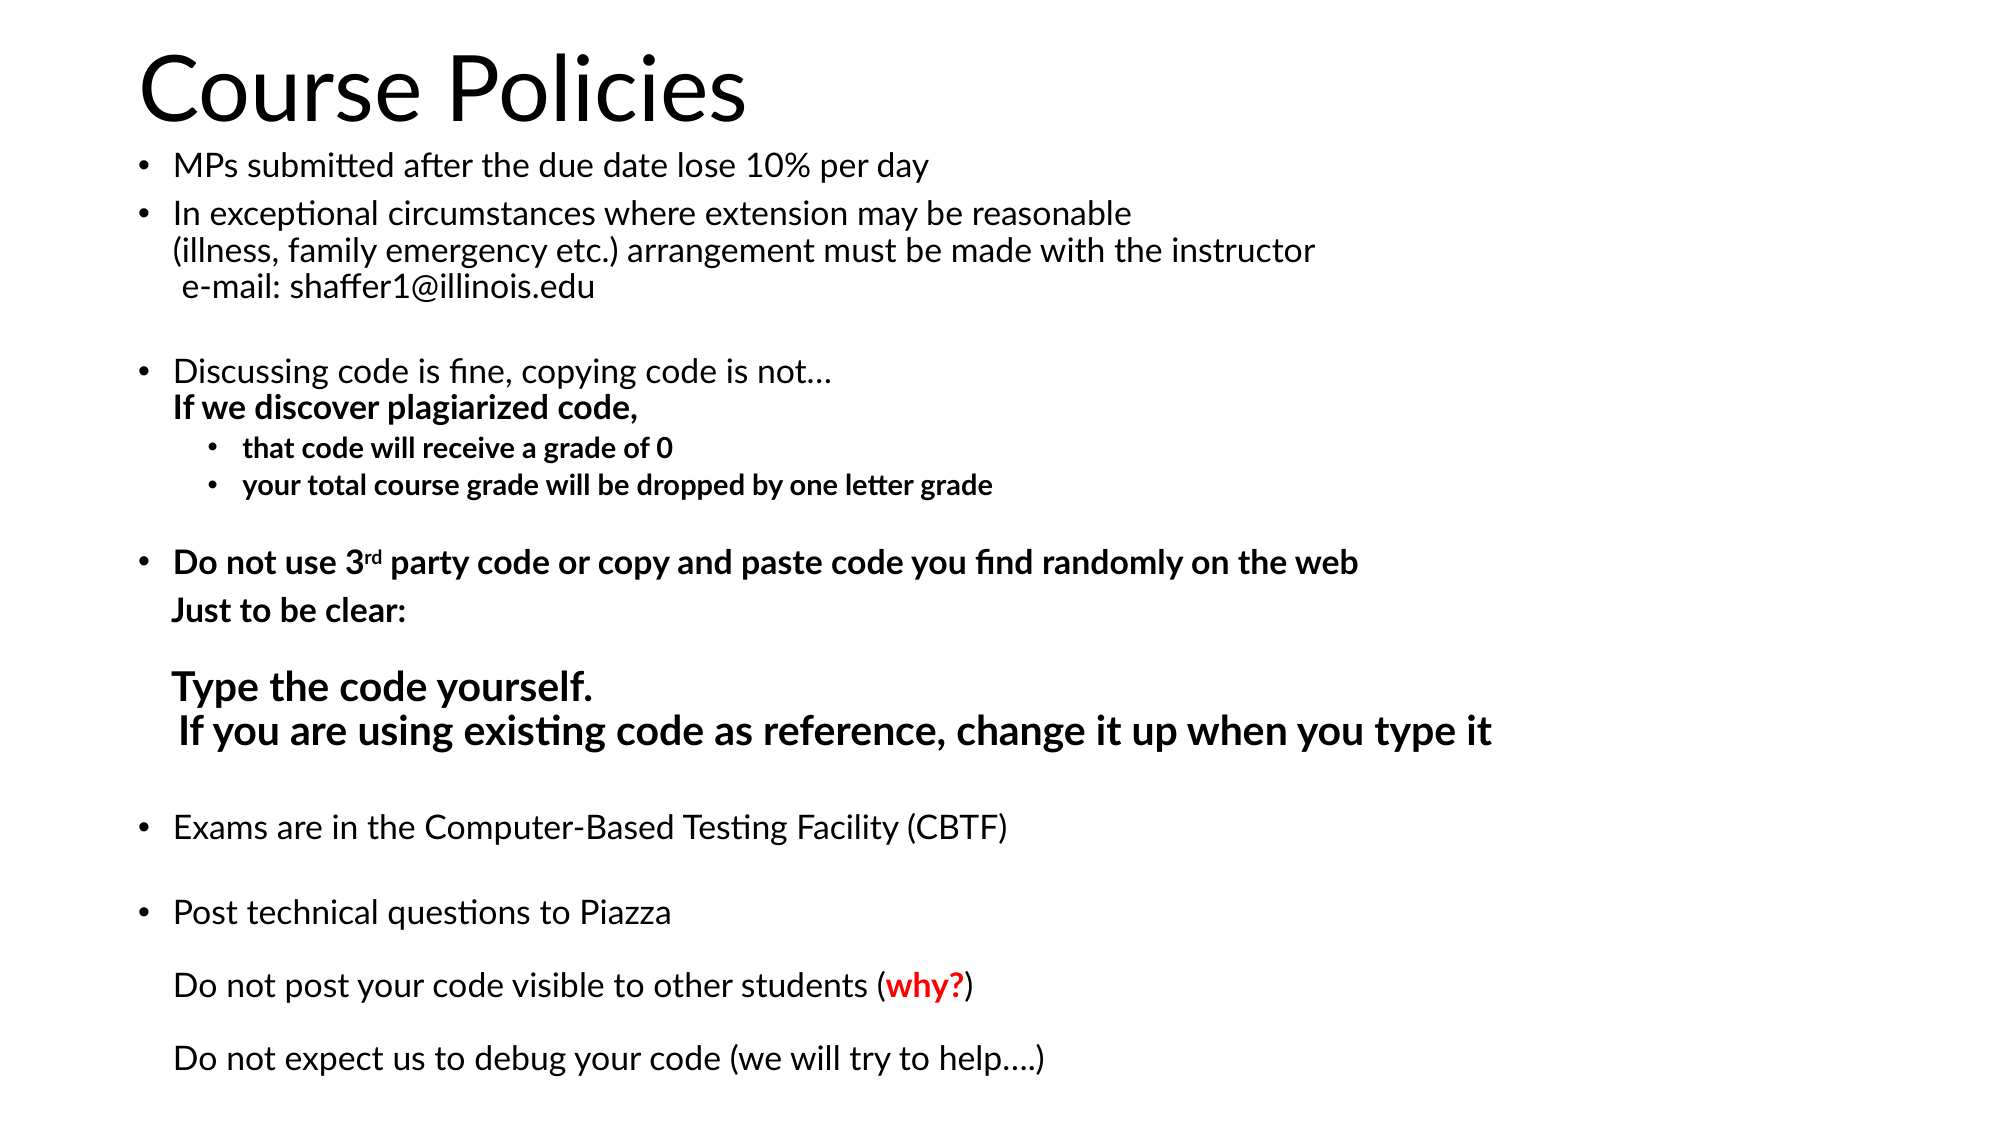

# Course Policies
MPs submitted after the due date lose 10% per day
In exceptional circumstances where extension may be reasonable
(illness, family emergency etc.) arrangement must be made with the instructor
 e-mail: shaffer1@illinois.edu
Discussing code is fine, copying code is not…
If we discover plagiarized code,
that code will receive a grade of 0
your total course grade will be dropped by one letter grade
Do not use 3rd party code or copy and paste code you find randomly on the web
    Just to be clear:
    Type the code yourself.
    If you are using existing code as reference, change it up when you type it
Exams are in the Computer-Based Testing Facility (CBTF)
Post technical questions to Piazza
Do not post your code visible to other students (why?)
Do not expect us to debug your code (we will try to help….)